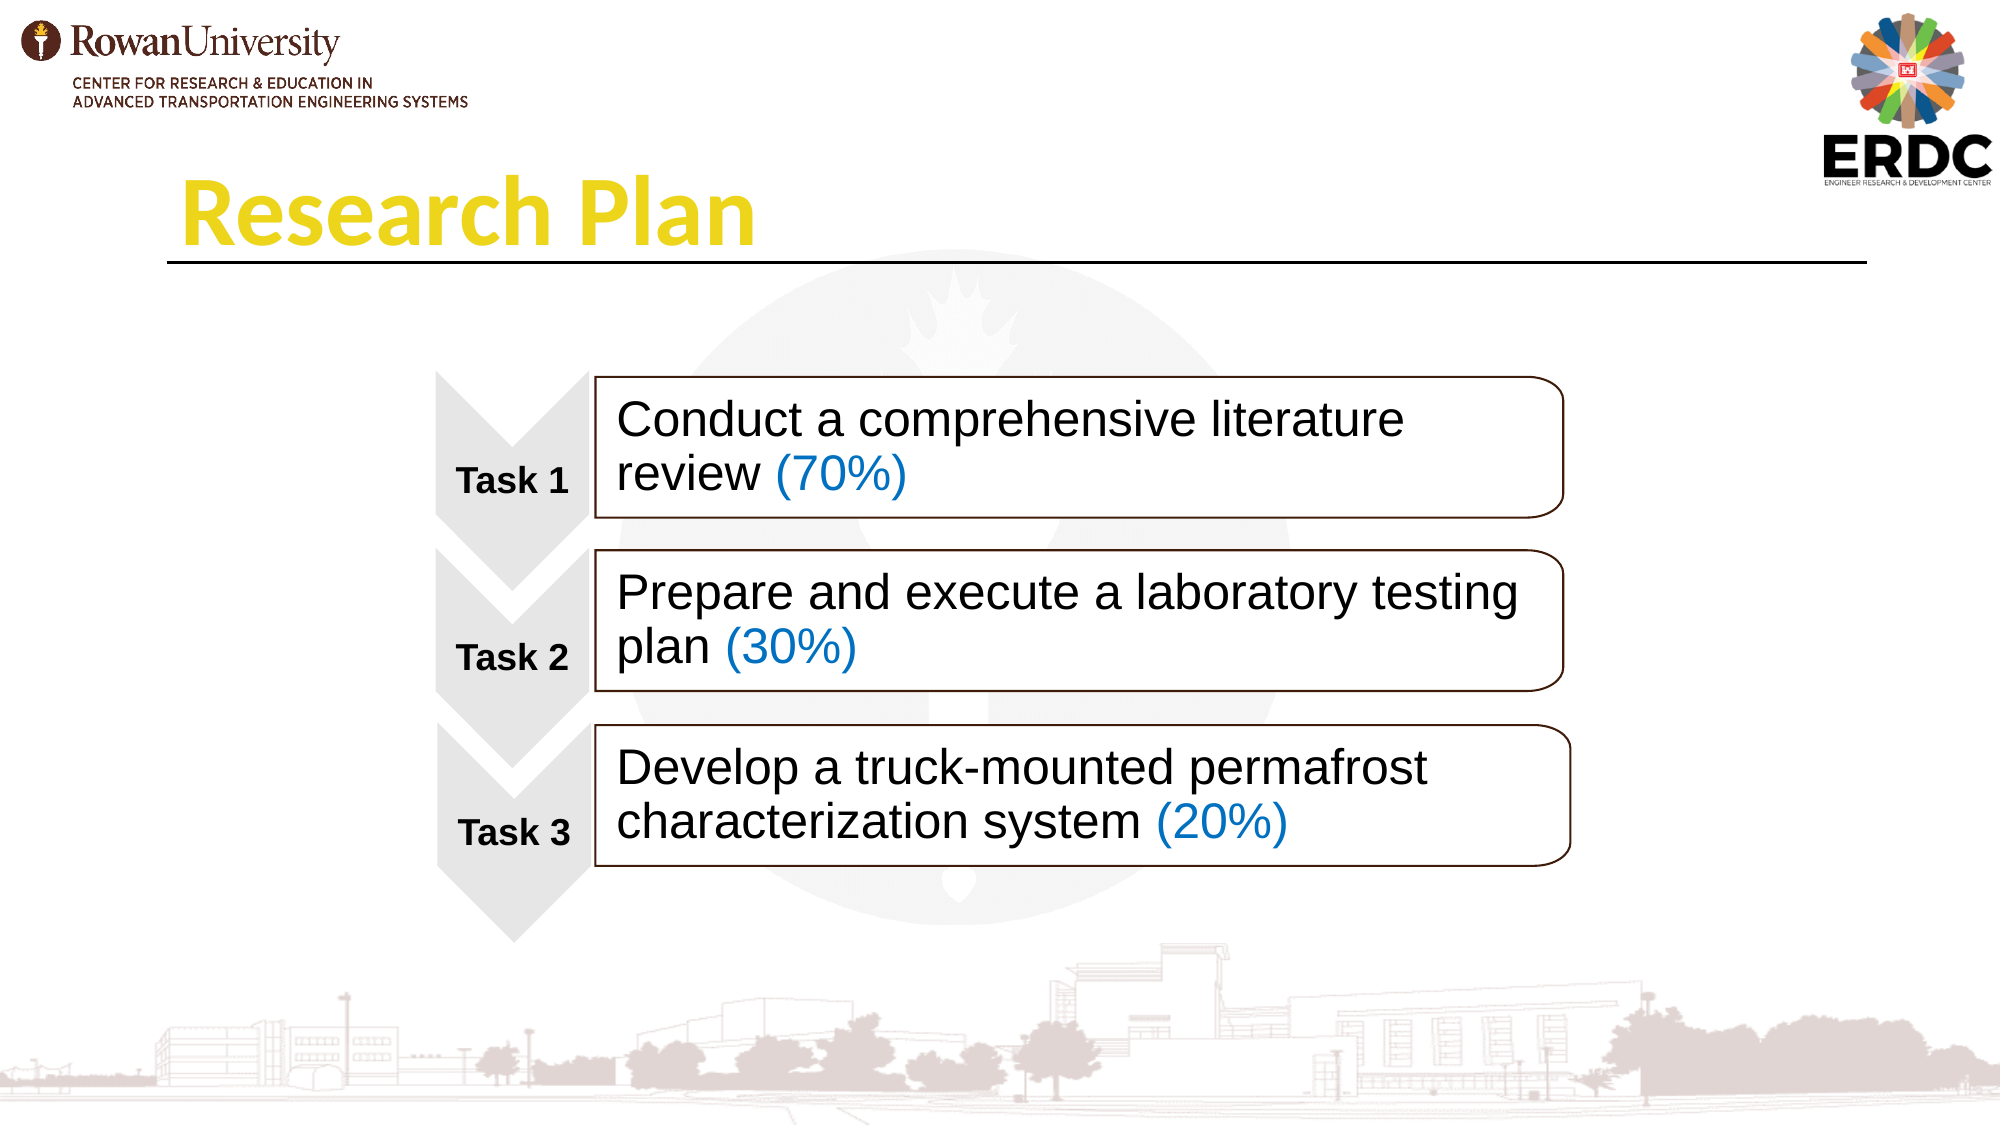

Research Plan
Task 1
Conduct a comprehensive literature review (70%)
Task 2
Prepare and execute a laboratory testing plan (30%)
Task 3
Develop a truck-mounted permafrost characterization system (20%)